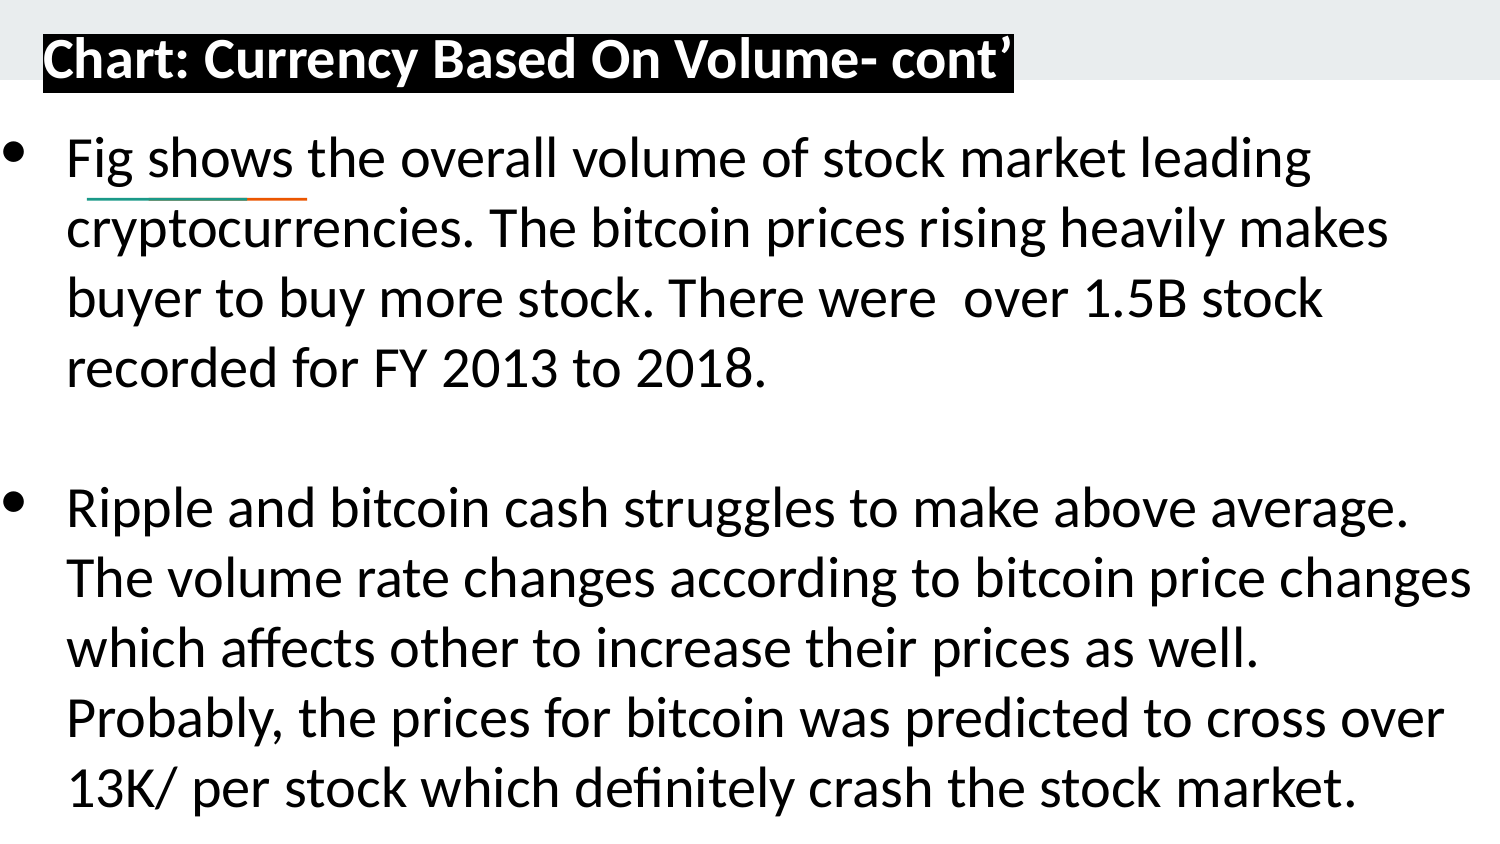

# Chart: Currency Based On Volume- cont’

Fig shows the overall volume of stock market leading cryptocurrencies. The bitcoin prices rising heavily makes buyer to buy more stock. There were  over 1.5B stock recorded for FY 2013 to 2018.

Ripple and bitcoin cash struggles to make above average. The volume rate changes according to bitcoin price changes which affects other to increase their prices as well. Probably, the prices for bitcoin was predicted to cross over 13K/ per stock which definitely crash the stock market.